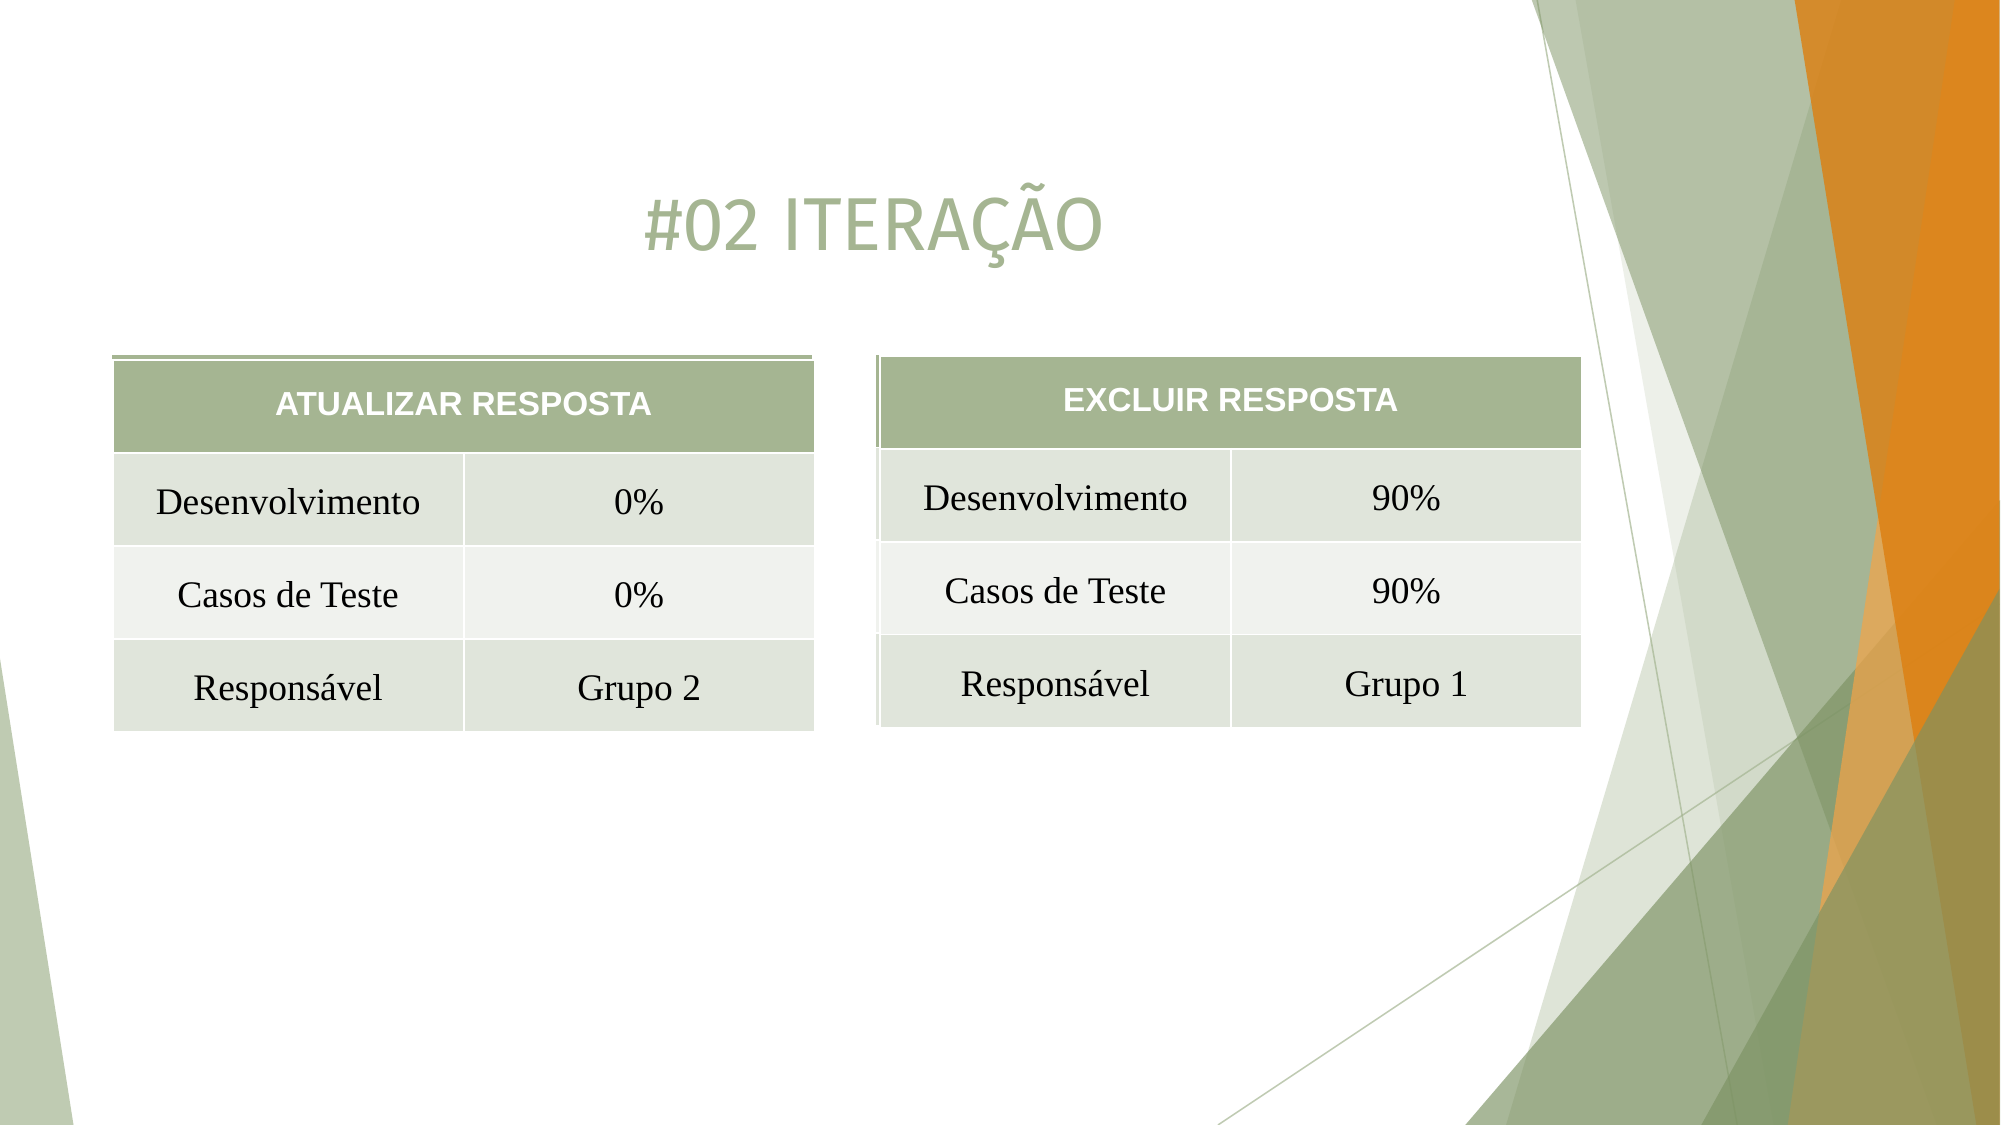

# #02 ITERAÇÃO
| GERENCIAR RESPOSTA RECLAMAÇÃO |  |
| --- | --- |
| Desenvolvimento | 80% |
| Casos de Teste | 50% |
| Responsável | Grupo 2 |
| RESPONDER RECLAMAÇÃO |  |
| --- | --- |
| Desenvolvimento | 90% |
| Casos de Teste | 90% |
| Responsável | Grupo 1 |
| EXCLUIR RESPOSTA |  |
| --- | --- |
| Desenvolvimento | 90% |
| Casos de Teste | 90% |
| Responsável | Grupo 1 |
| ATUALIZAR RESPOSTA |  |
| --- | --- |
| Desenvolvimento | 0% |
| Casos de Teste | 0% |
| Responsável | Grupo 2 |